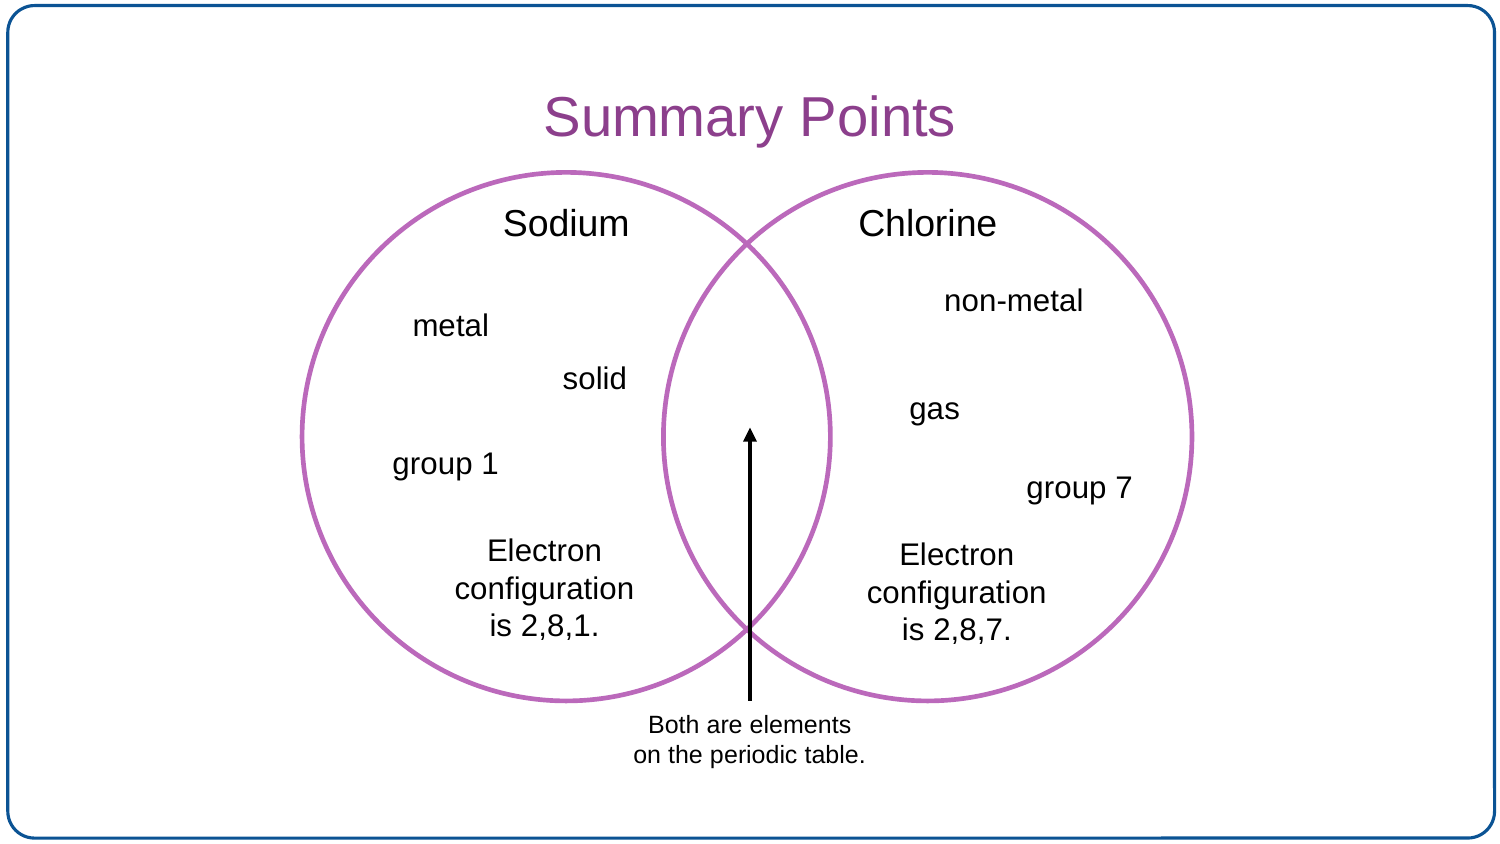

Summary Points

Sodium
Chlorine
non-metal
metal
solid
gas
group 1
group 7
Electron configuration is 2,8,1.
Electron configuration is 2,8,7.
Both are elements on the periodic table.